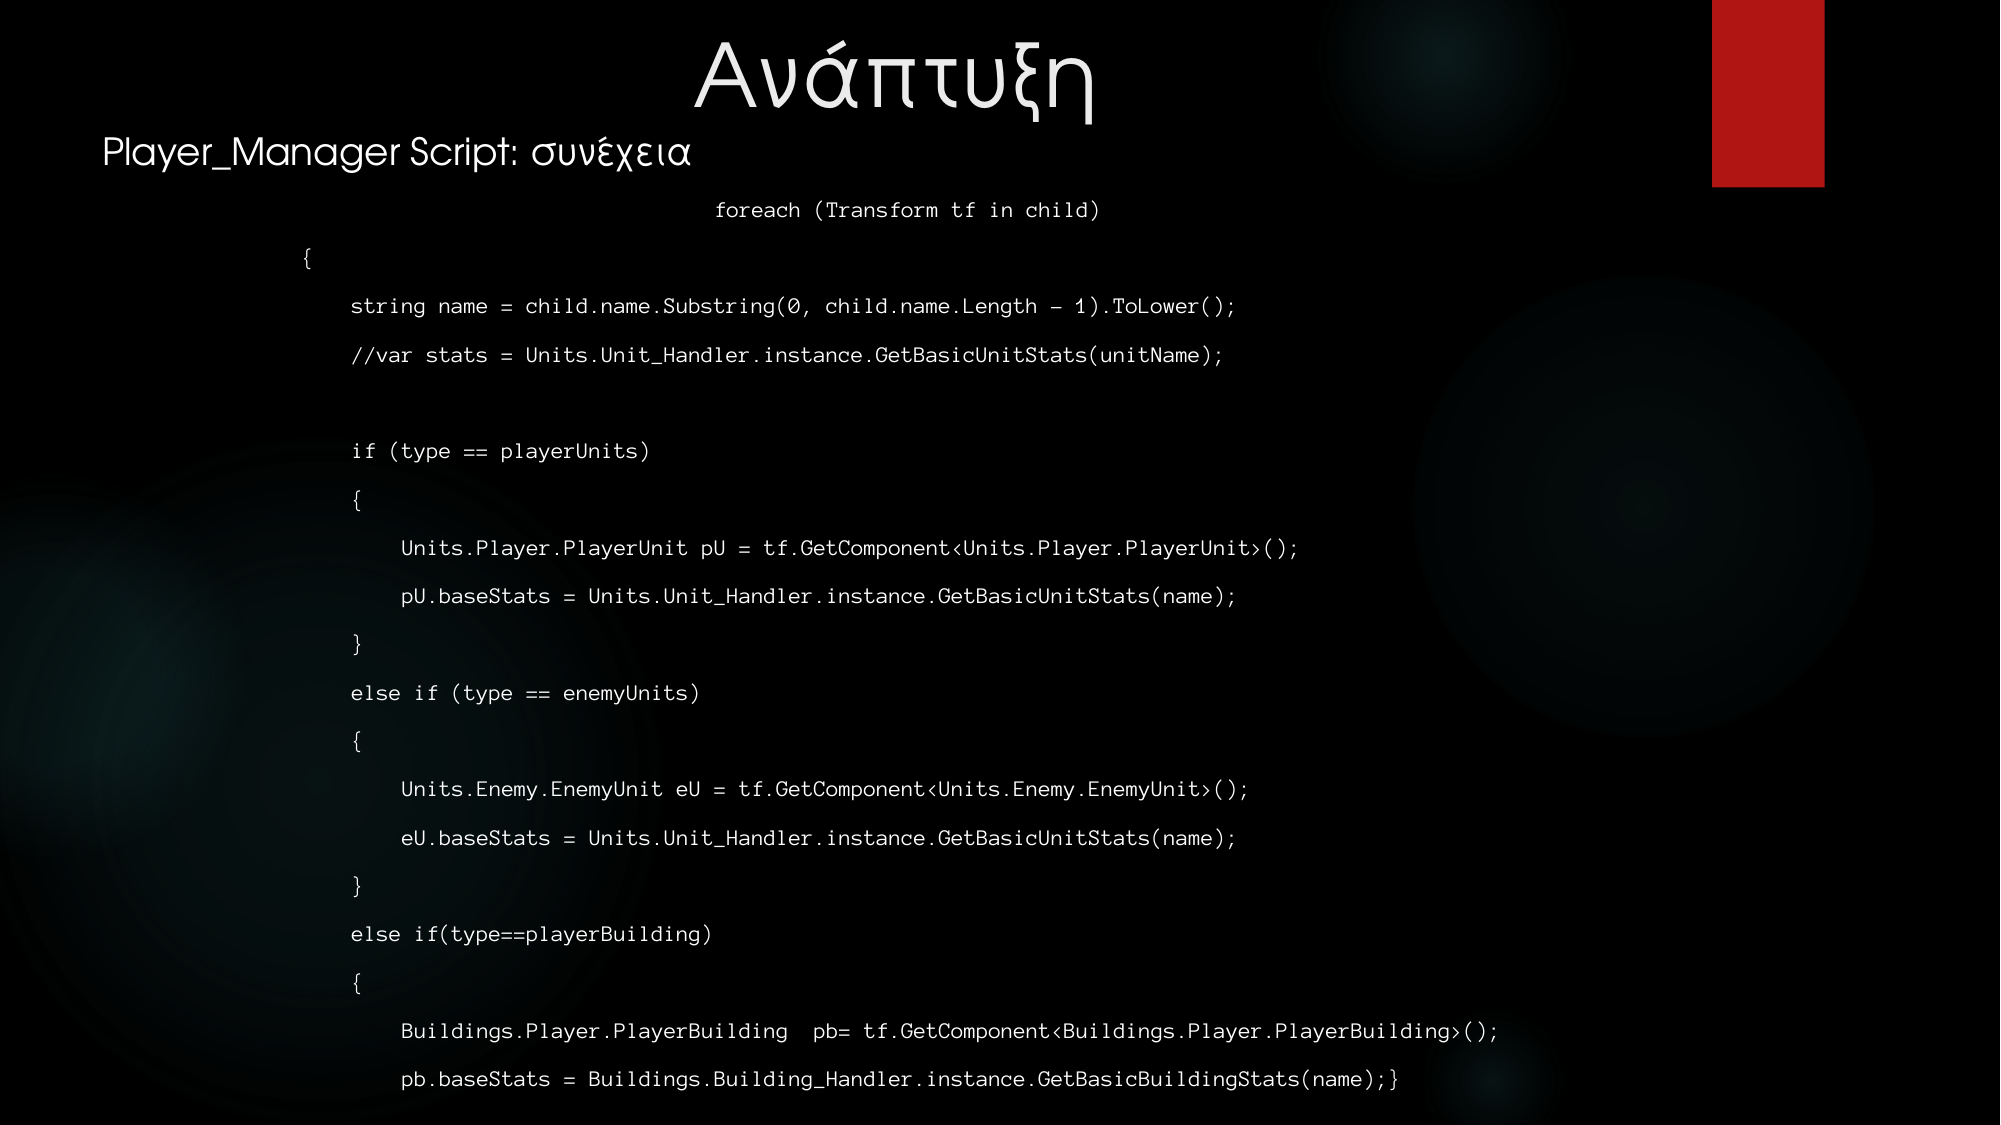

# Ανάπτυξη
Player_Manager Script: συνέχεια
				 foreach (Transform tf in child)
                {
                    string name = child.name.Substring(0, child.name.Length - 1).ToLower();
                    //var stats = Units.Unit_Handler.instance.GetBasicUnitStats(unitName);

                    if (type == playerUnits)
                    {
                        Units.Player.PlayerUnit pU = tf.GetComponent<Units.Player.PlayerUnit>();
                        pU.baseStats = Units.Unit_Handler.instance.GetBasicUnitStats(name);
                    }
                    else if (type == enemyUnits)
                    {
                        Units.Enemy.EnemyUnit eU = tf.GetComponent<Units.Enemy.EnemyUnit>();
                        eU.baseStats = Units.Unit_Handler.instance.GetBasicUnitStats(name);
                    }
                    else if(type==playerBuilding)
                    {
                        Buildings.Player.PlayerBuilding  pb= tf.GetComponent<Buildings.Player.PlayerBuilding>();
                        pb.baseStats = Buildings.Building_Handler.instance.GetBasicBuildingStats(name);}